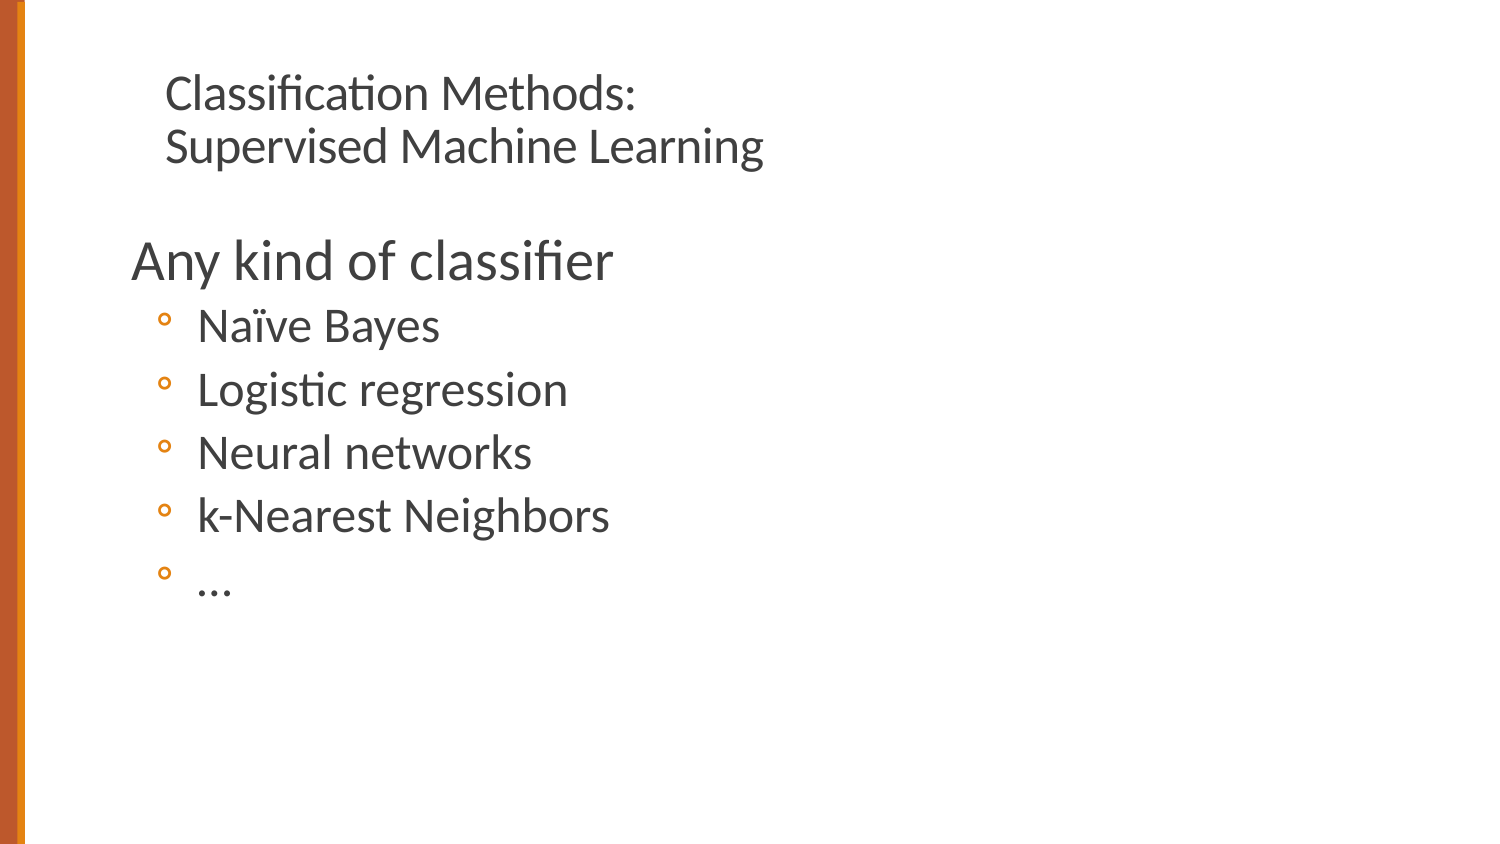

# Classification Methods: Supervised Machine Learning
Any kind of classifier
Naïve Bayes
Logistic regression
Neural networks
k-Nearest Neighbors
…